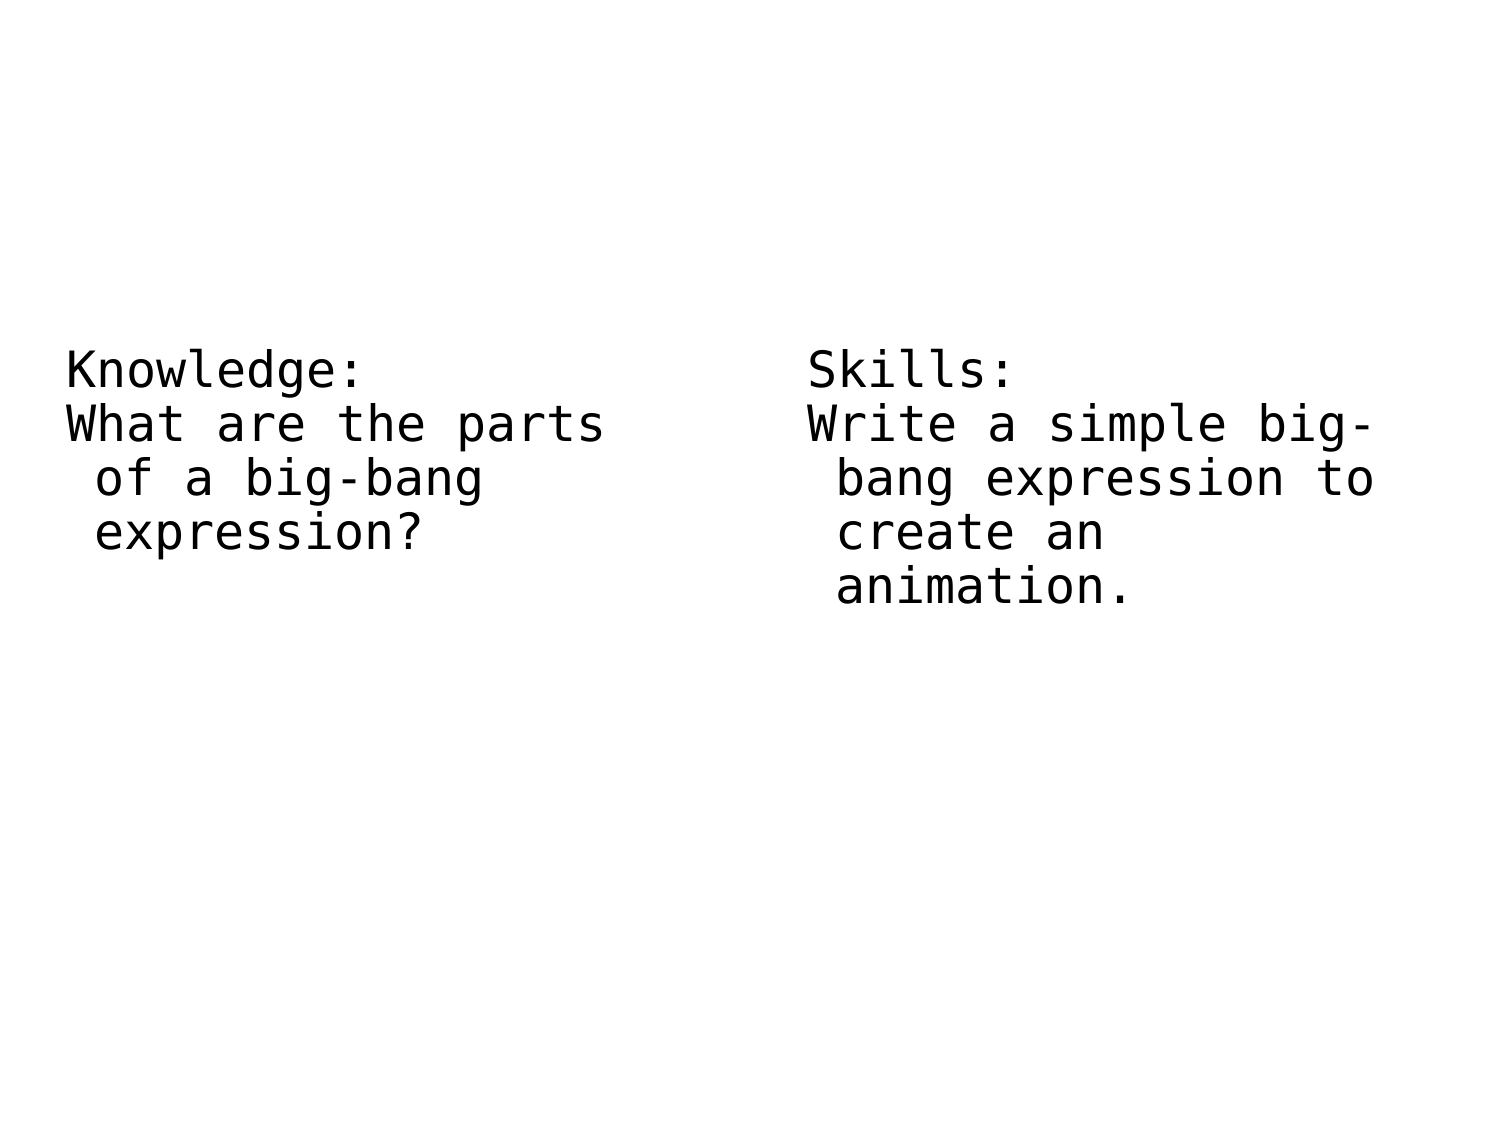

# Objectives (htdp.org 3.6 Designing World Programs)
Knowledge:
What are the parts of a big-bang expression?
Skills:
Write a simple big-bang expression to create an animation.